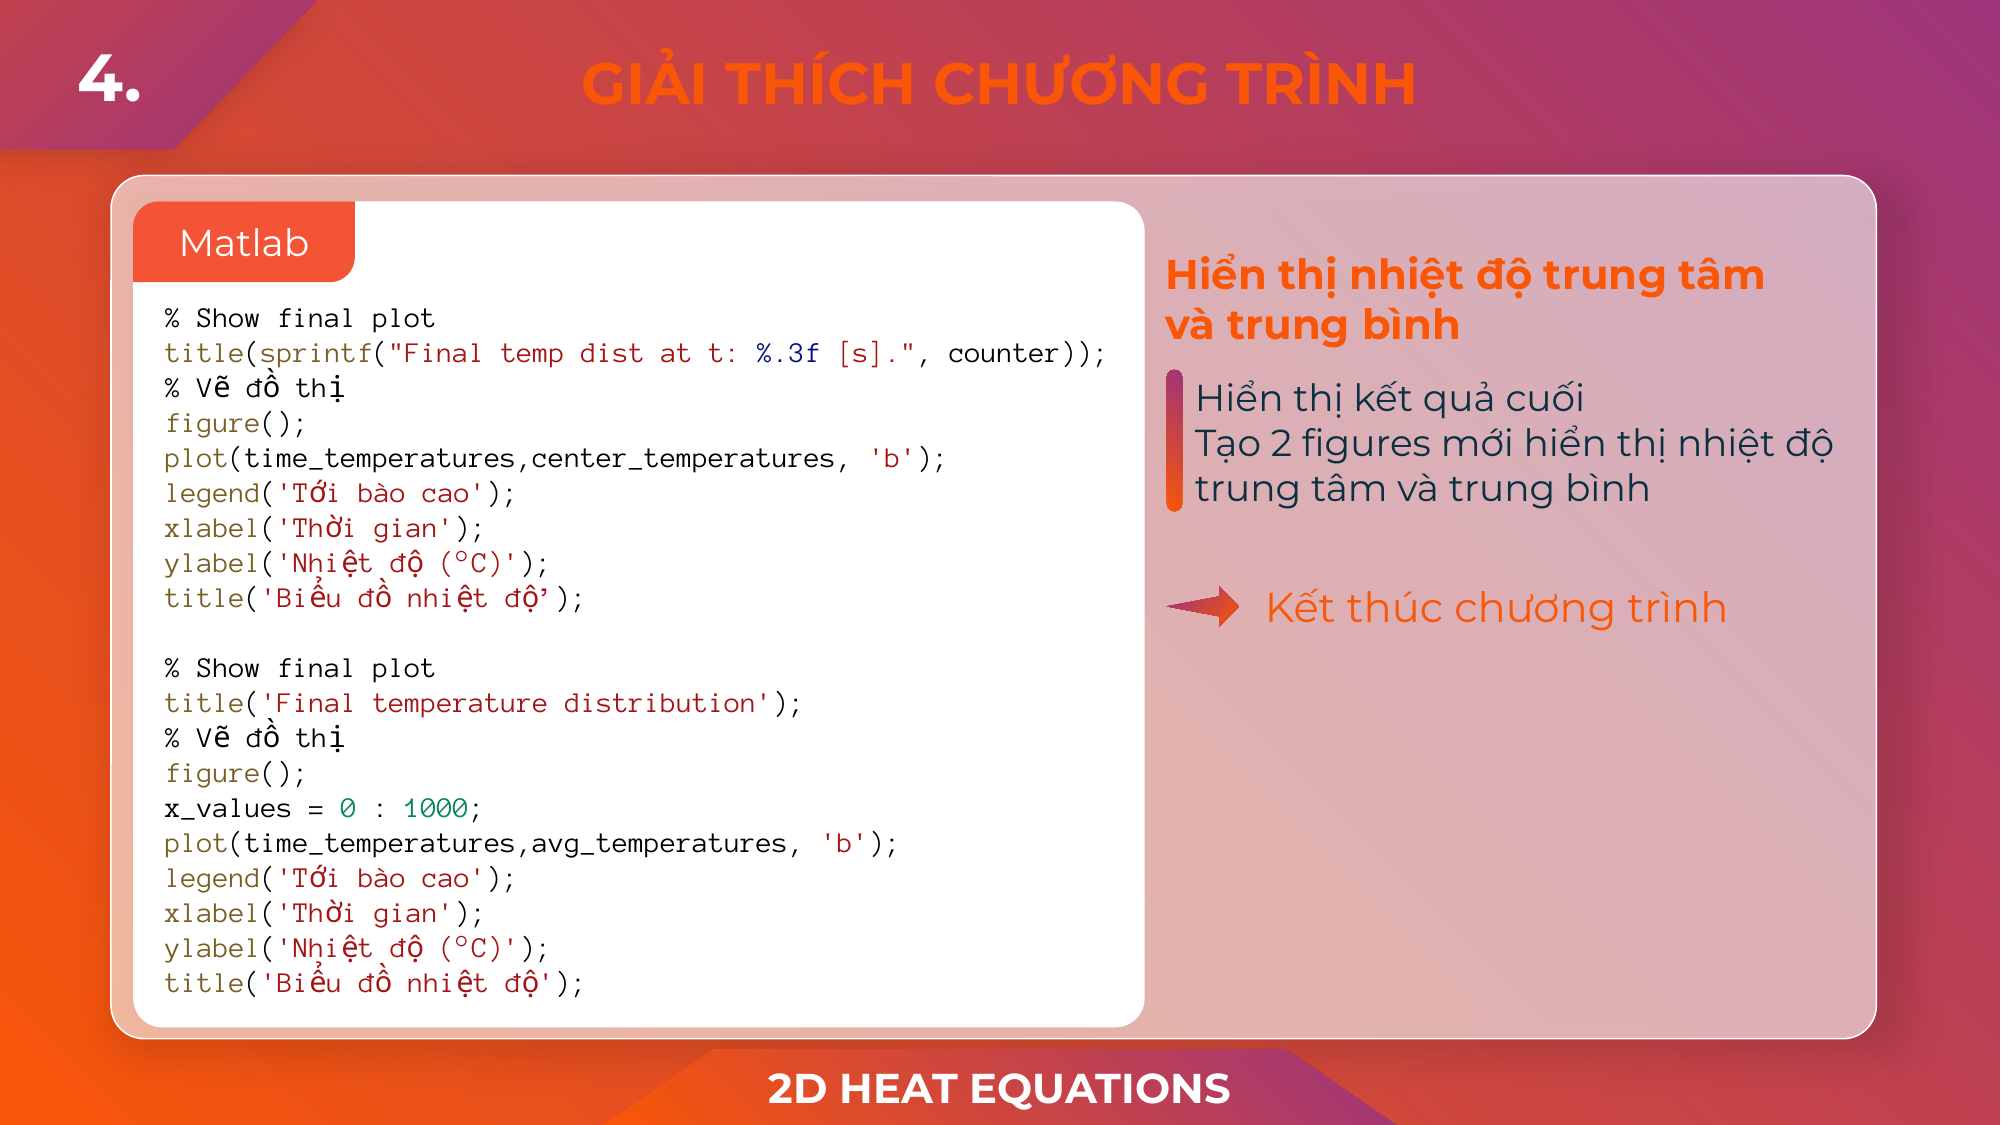

4.
GIẢI THÍCH CHƯƠNG TRÌNH

% Show final plot
title(sprintf("Final temp dist at t: %.3f [s].", counter));
% Vẽ đồ thị
figure();
plot(time_temperatures,center_temperatures, 'b');
legend('Tới bào cao');
xlabel('Thời gian');
ylabel('Nhiệt độ (°C)');
title('Biểu đồ nhiệt độ’);

% Show final plot
title('Final temperature distribution');
% Vẽ đồ thị
figure();
x_values = 0 : 1000;
plot(time_temperatures,avg_temperatures, 'b');
legend('Tới bào cao');
xlabel('Thời gian');
ylabel('Nhiệt độ (°C)');
title('Biểu đồ nhiệt độ');
Matlab
Hiển thị nhiệt độ trung tâm và trung bình
Hiển thị kết quả cuối
Tạo 2 figures mới hiển thị nhiệt độ trung tâm và trung bình

Kết thúc chương trình

2D HEAT EQUATIONS